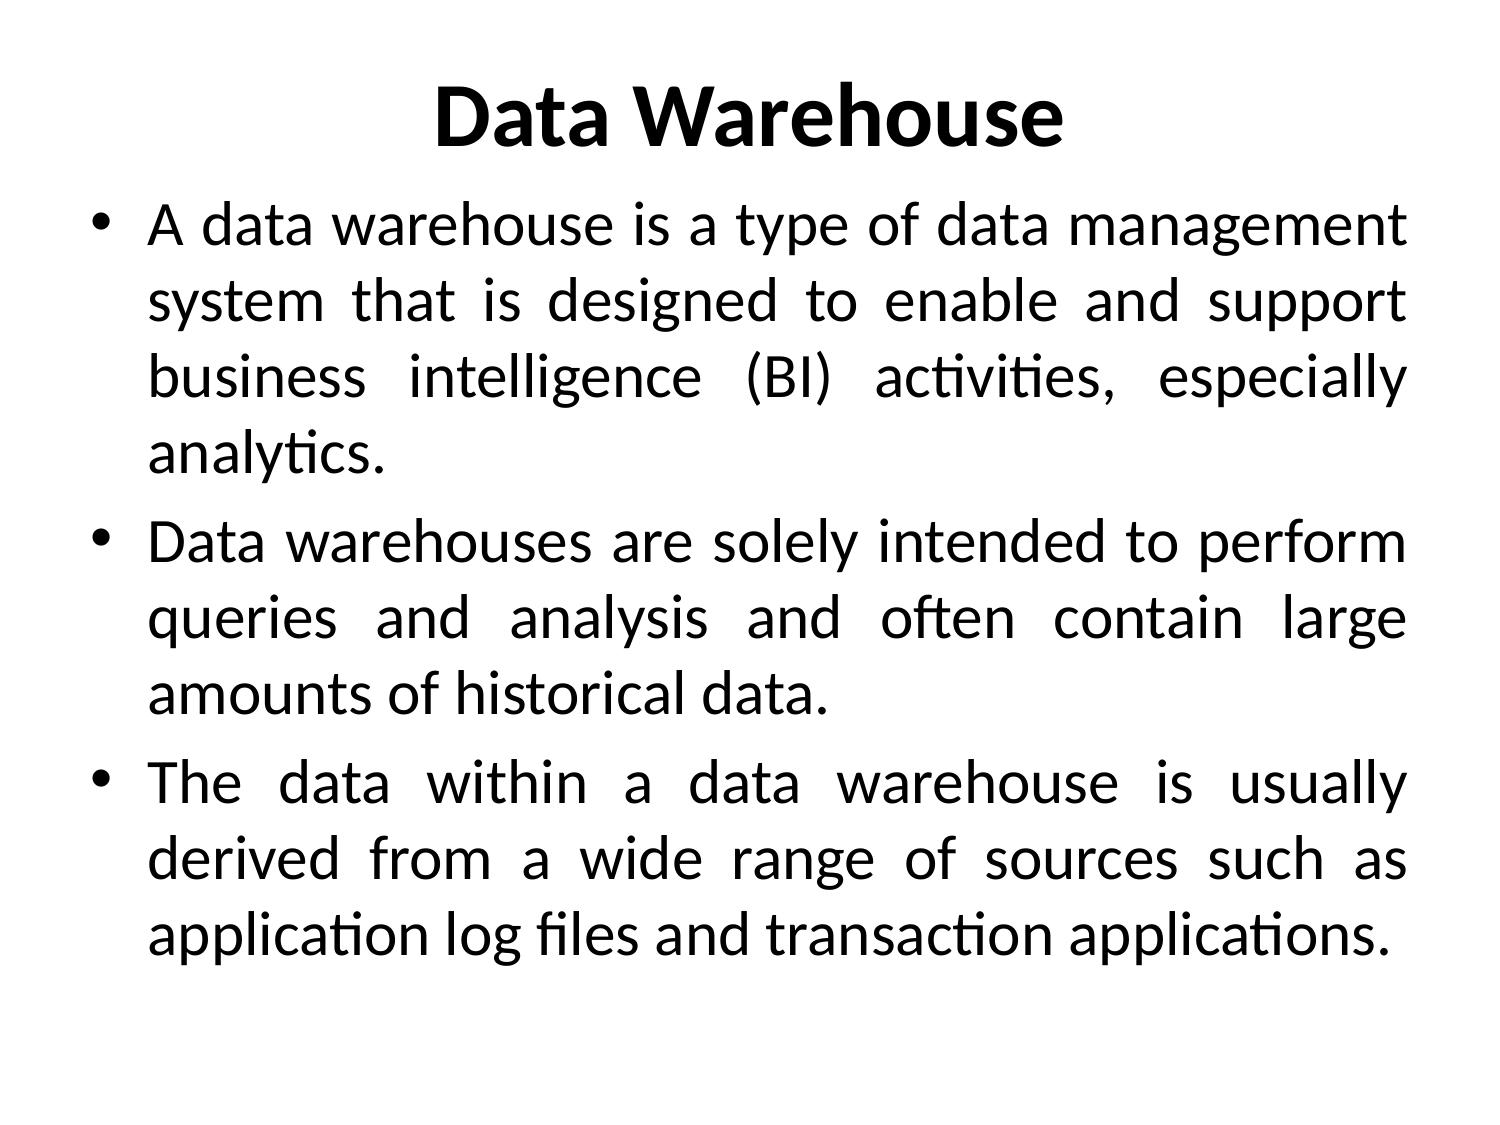

# Data Warehouse
A data warehouse is a type of data management system that is designed to enable and support business intelligence (BI) activities, especially analytics.
Data warehouses are solely intended to perform queries and analysis and often contain large amounts of historical data.
The data within a data warehouse is usually derived from a wide range of sources such as application log files and transaction applications.